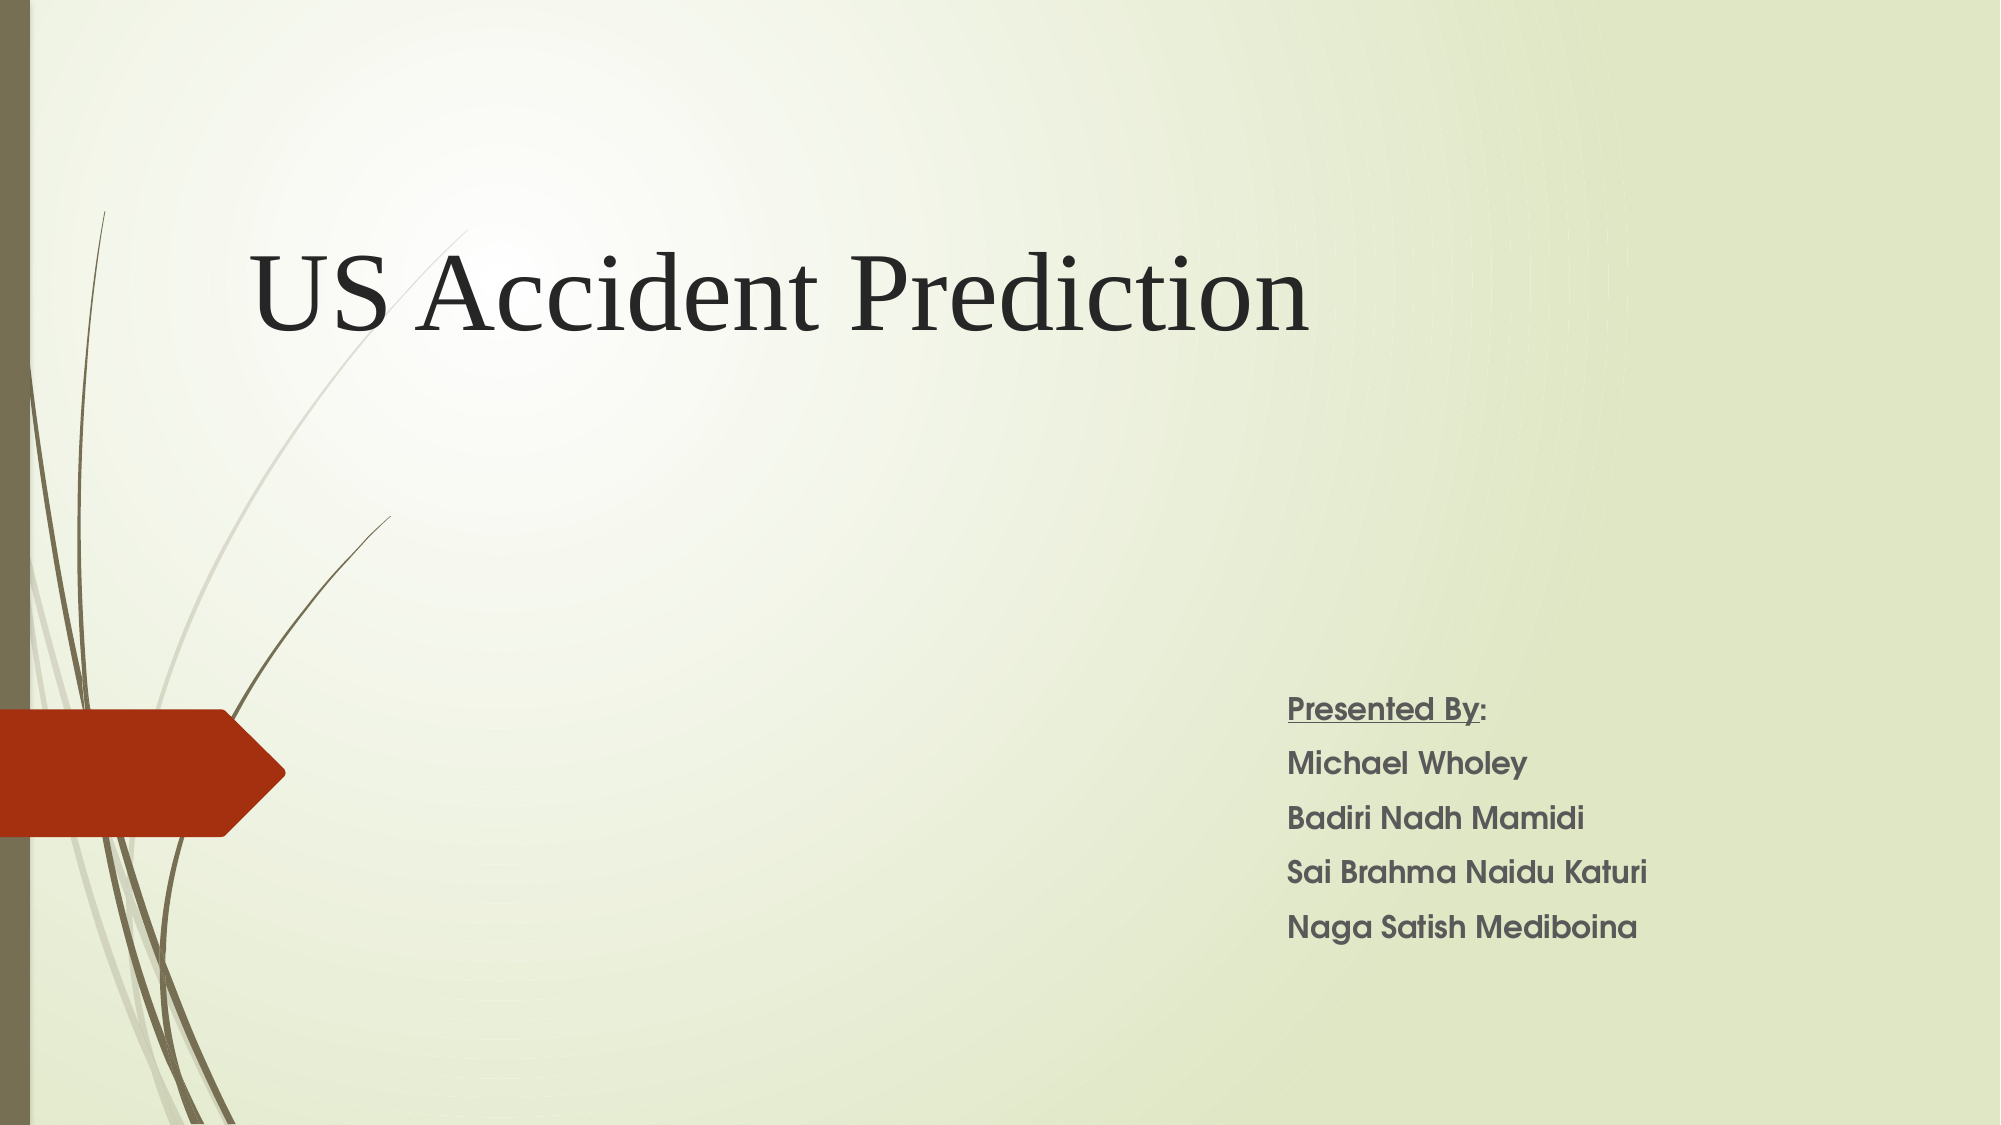

# US Accident Prediction
Presented By:
Michael Wholey
Badiri Nadh Mamidi
Sai Brahma Naidu Katuri
Naga Satish Mediboina